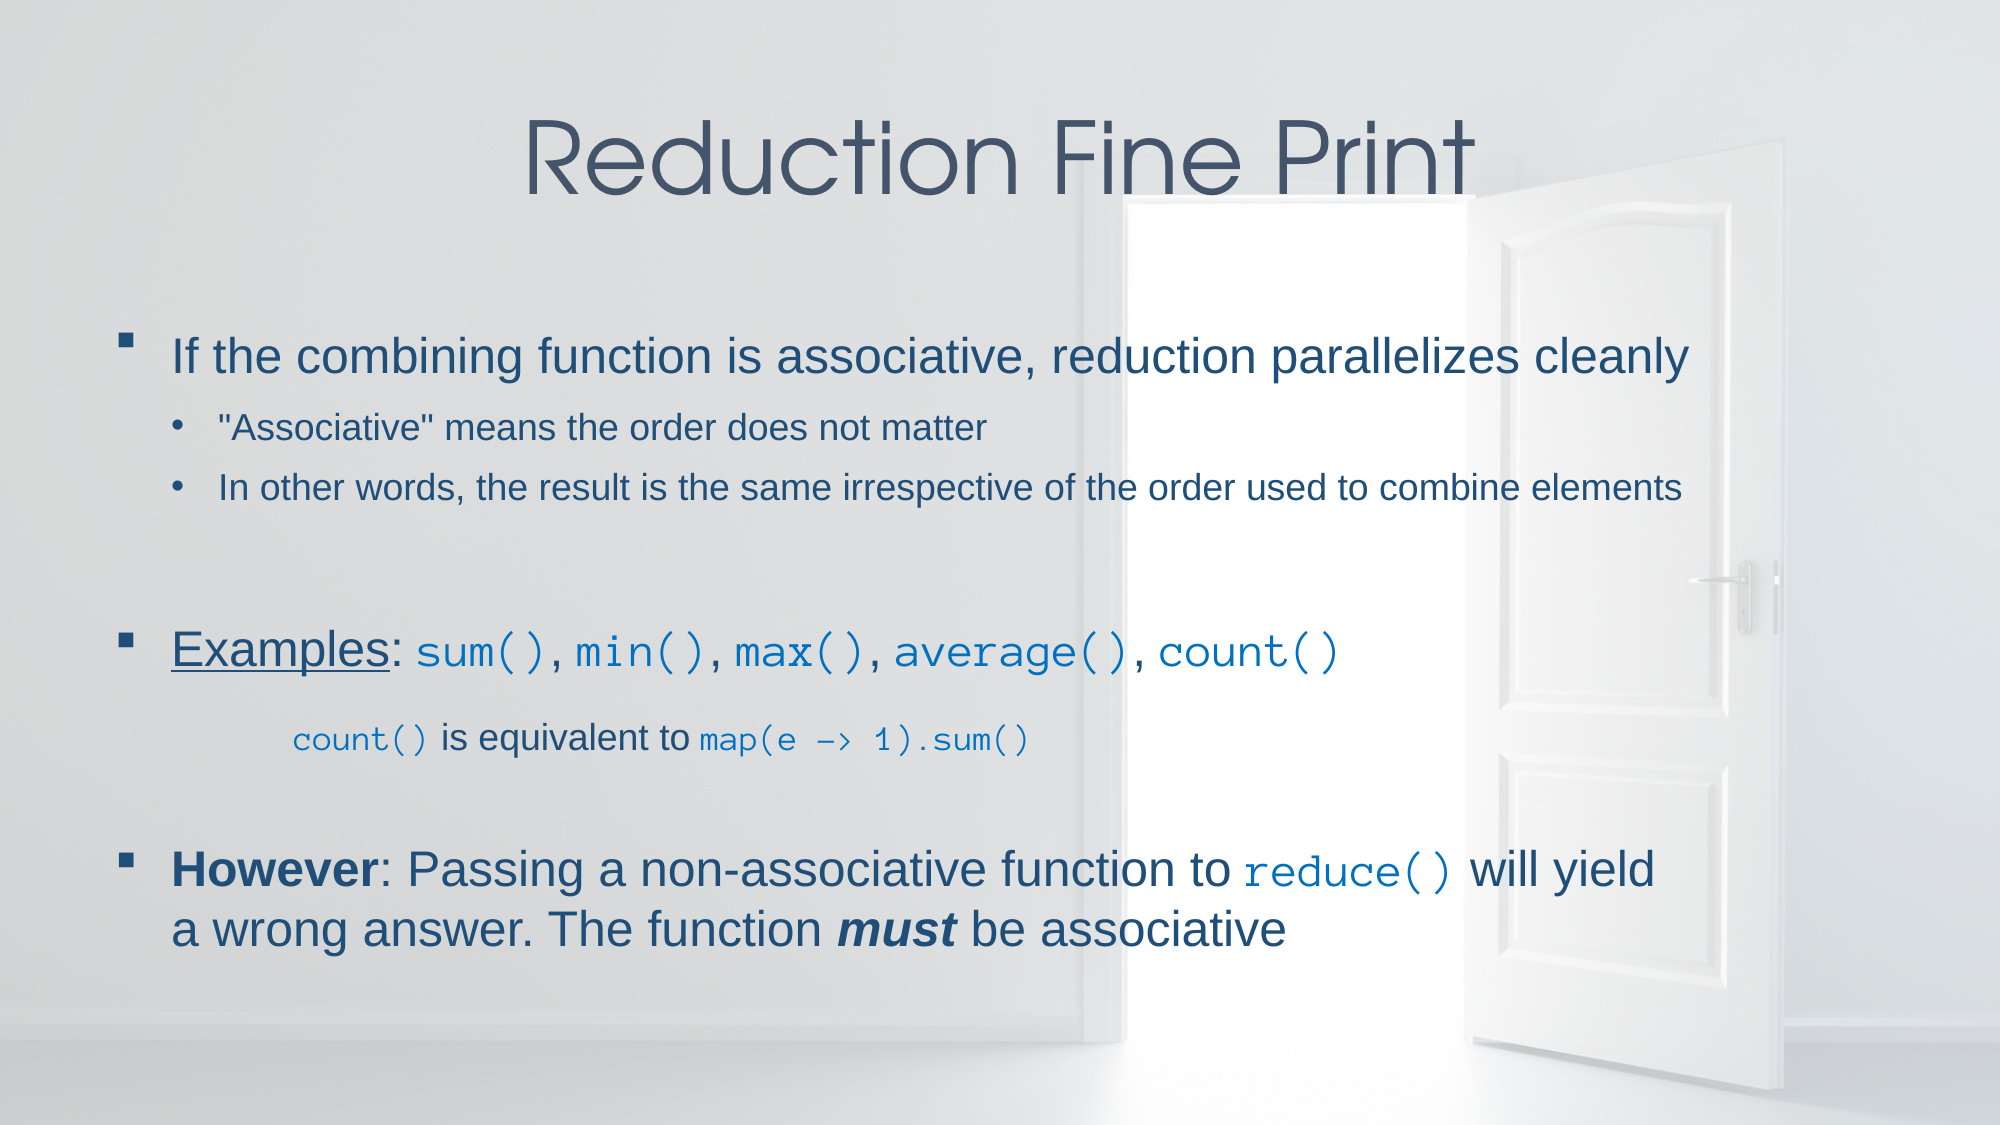

# Reduction Fine Print
If the combining function is associative, reduction parallelizes cleanly
"Associative" means the order does not matter
In other words, the result is the same irrespective of the order used to combine elements
Examples: sum(), min(), max(), average(), count()
count() is equivalent to map(e -> 1).sum()
However: Passing a non-associative function to reduce() will yield a wrong answer. The function must be associative